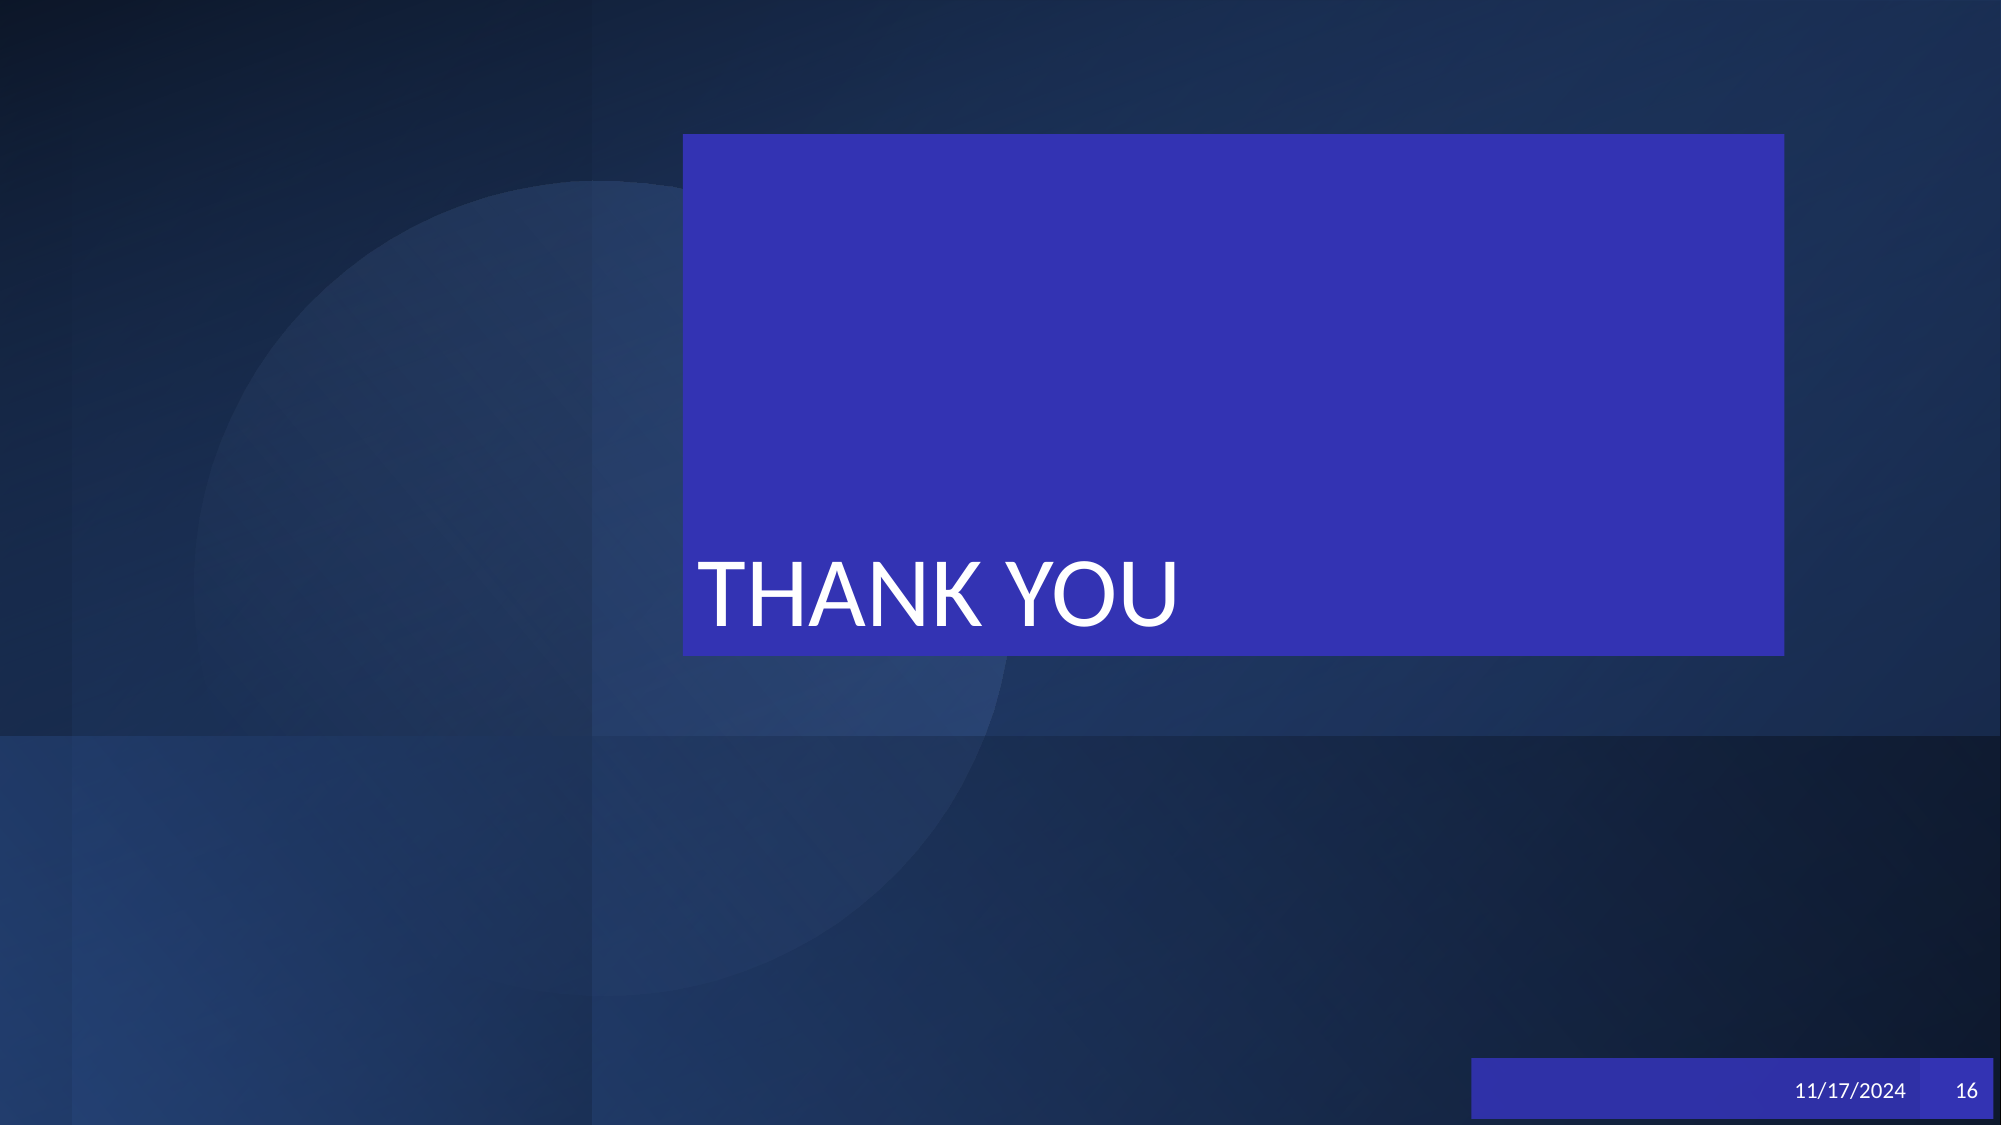

# THANK YOU

Electrical and Communication Engineering
11/17/2024
16